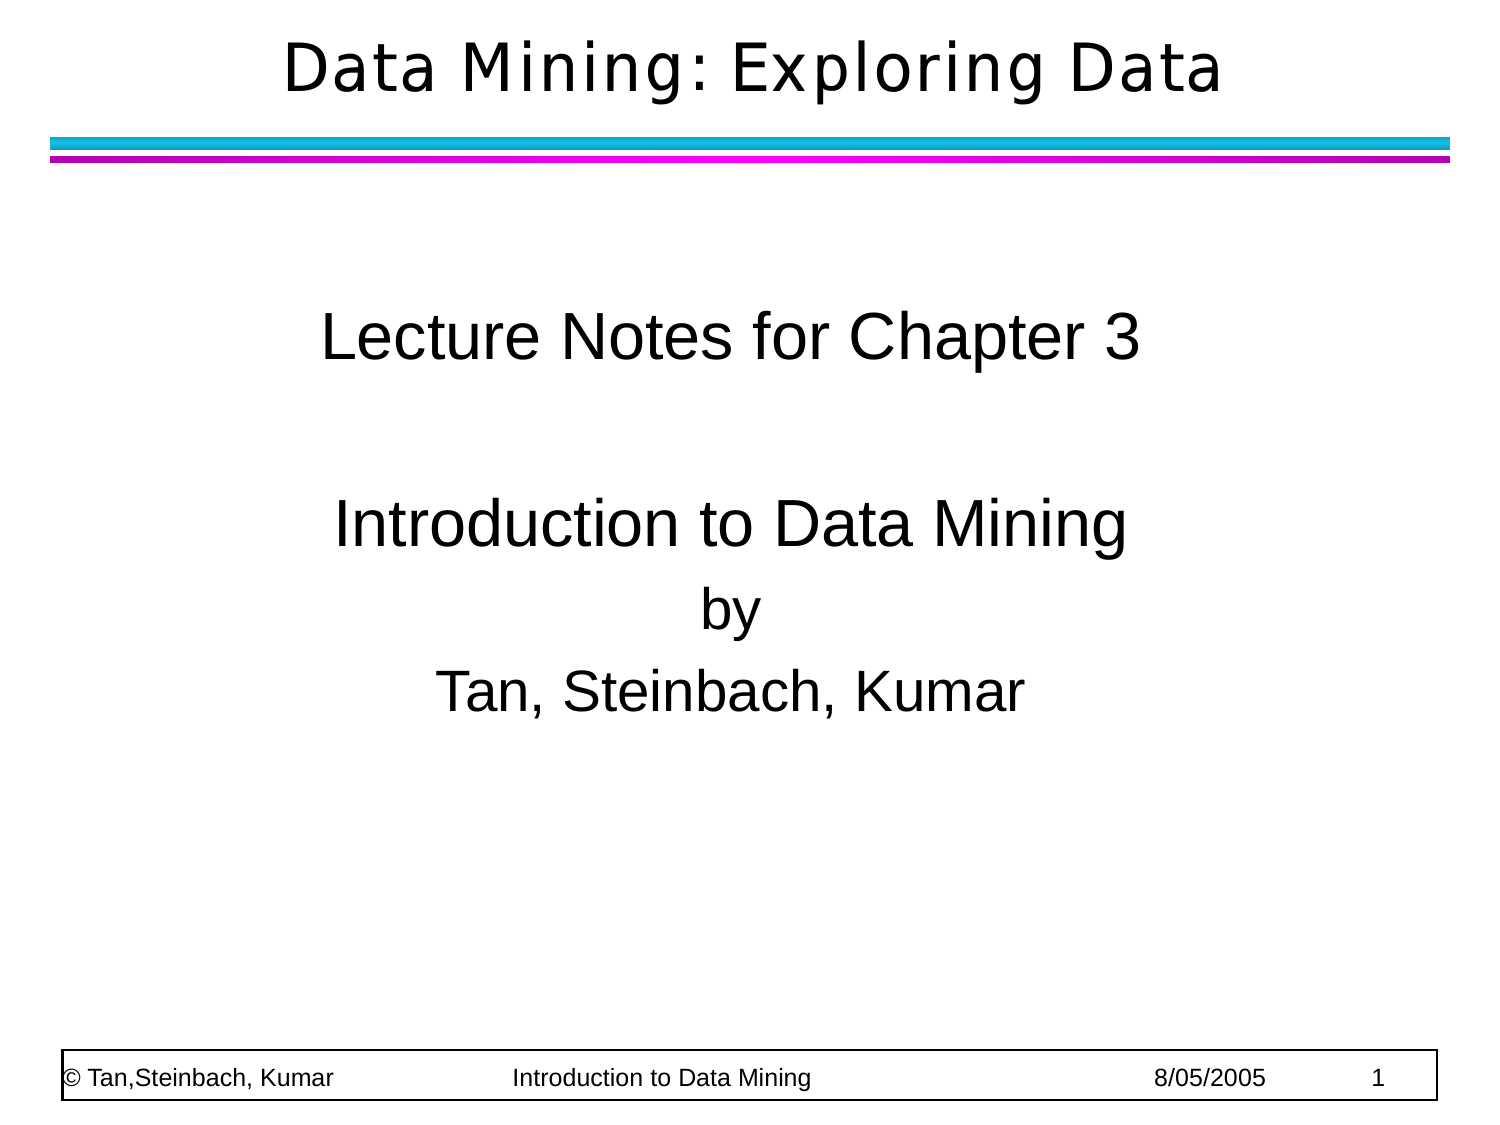

# Data Mining: Exploring Data
Lecture Notes for Chapter 3

Introduction to Data Mining
by
Tan, Steinbach, Kumar